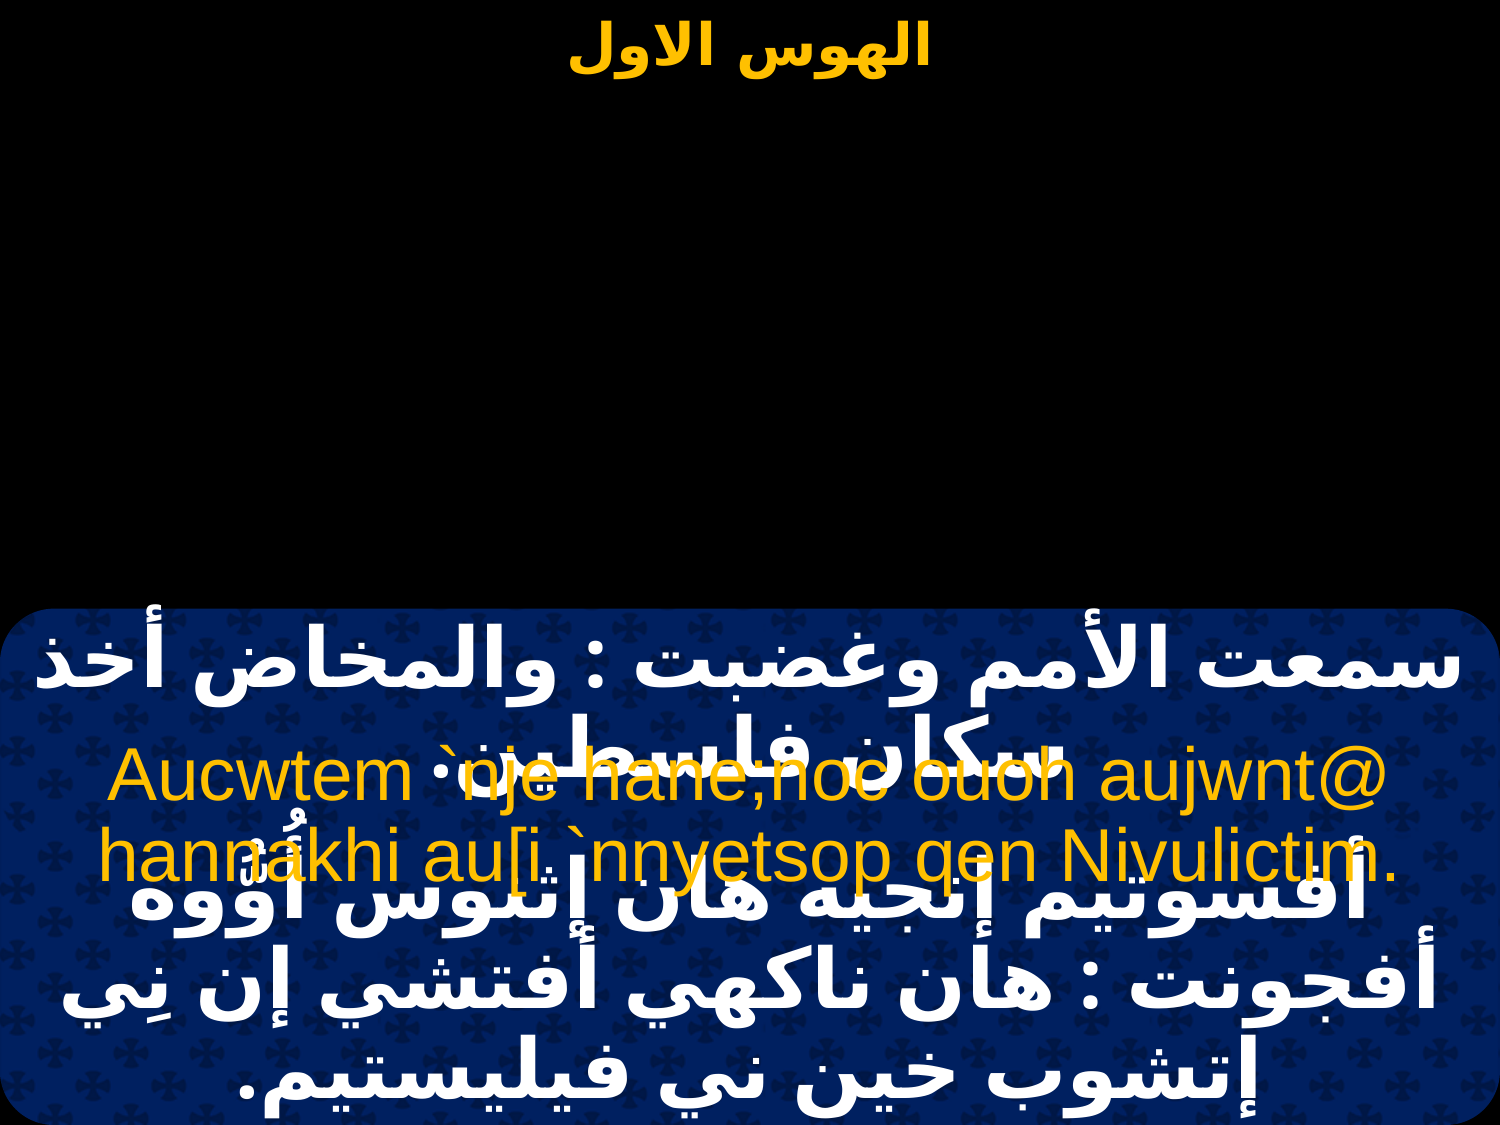

#
سمعت الأمم وغضبت : والمخاض أخذ سكان فلسطين.
Aucwtem `nje hane;noc ouoh aujwnt@ hannakhi au[i `nnyetsop qen Nivulictim.
أفسوتيم إنجيه هان إثنوس أُوُّوه أفجونت : هان ناكهي أفتشي إن نِي إتشوب خين ني فيليستيم.